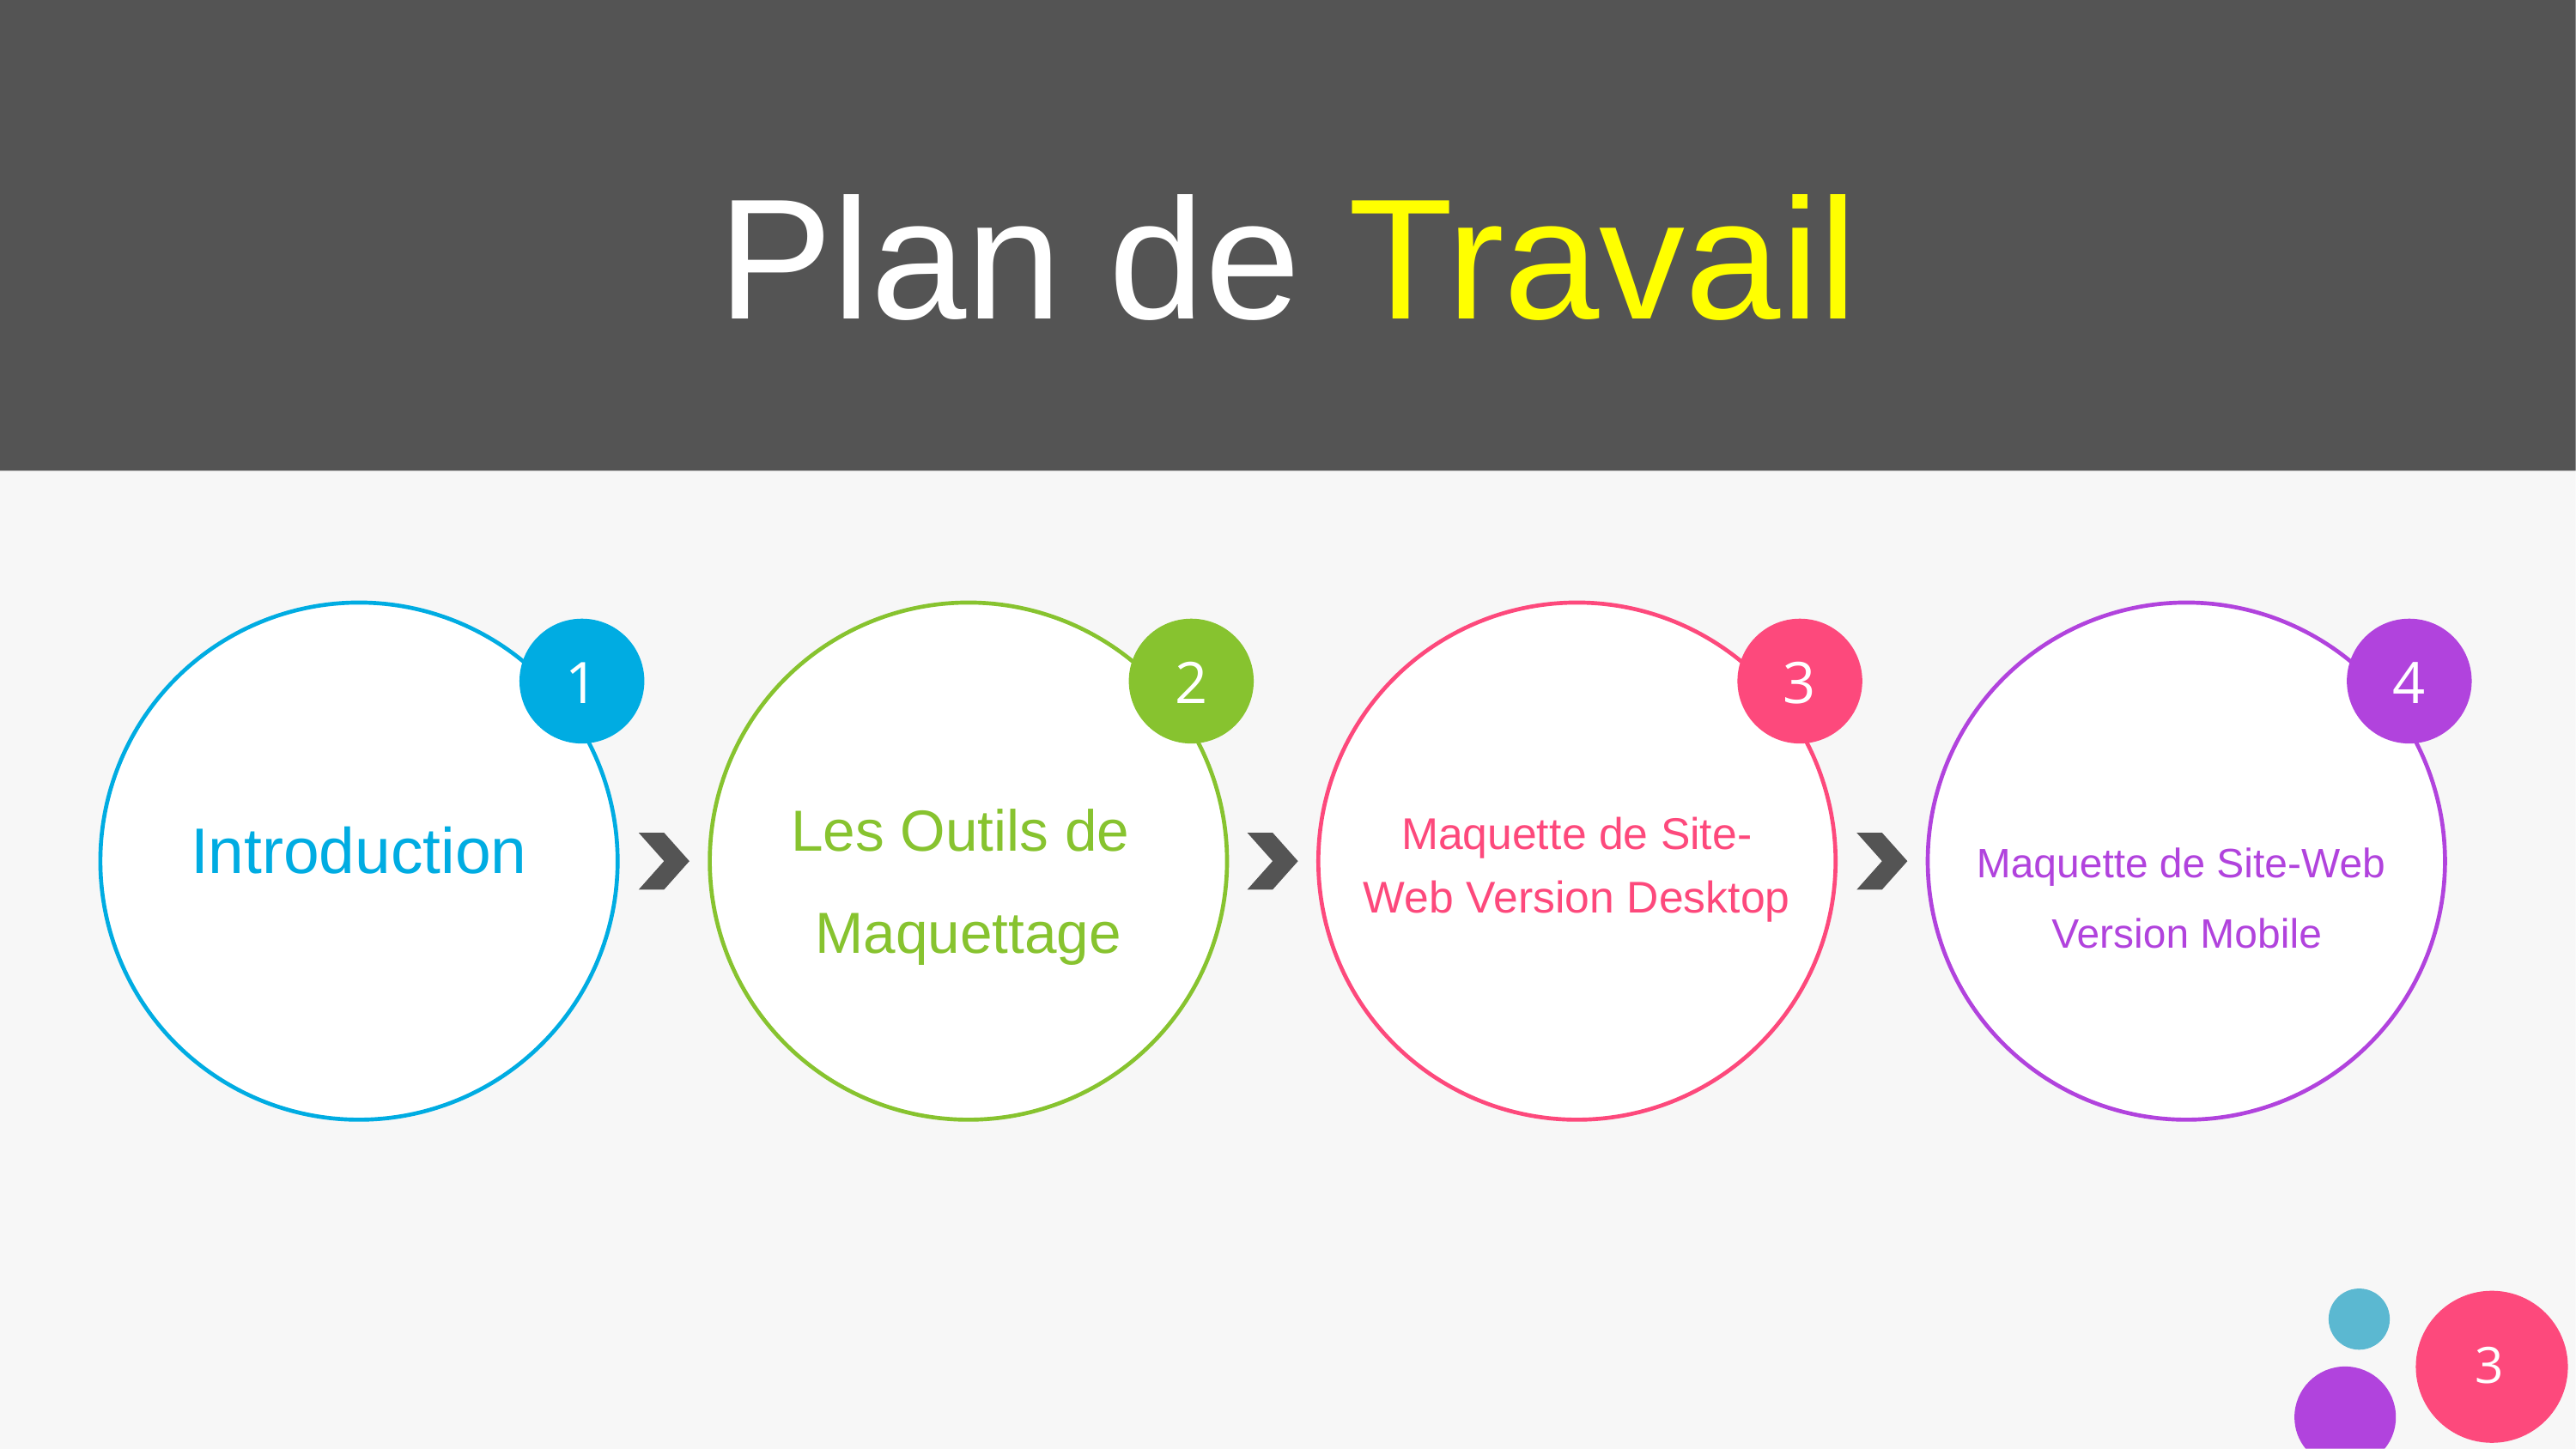

# Plan de Travail
Introduction
Les Outils de
Maquettage
Maquette de Site-Web Version Desktop
Maquette de Site-Web
Version Mobile
3